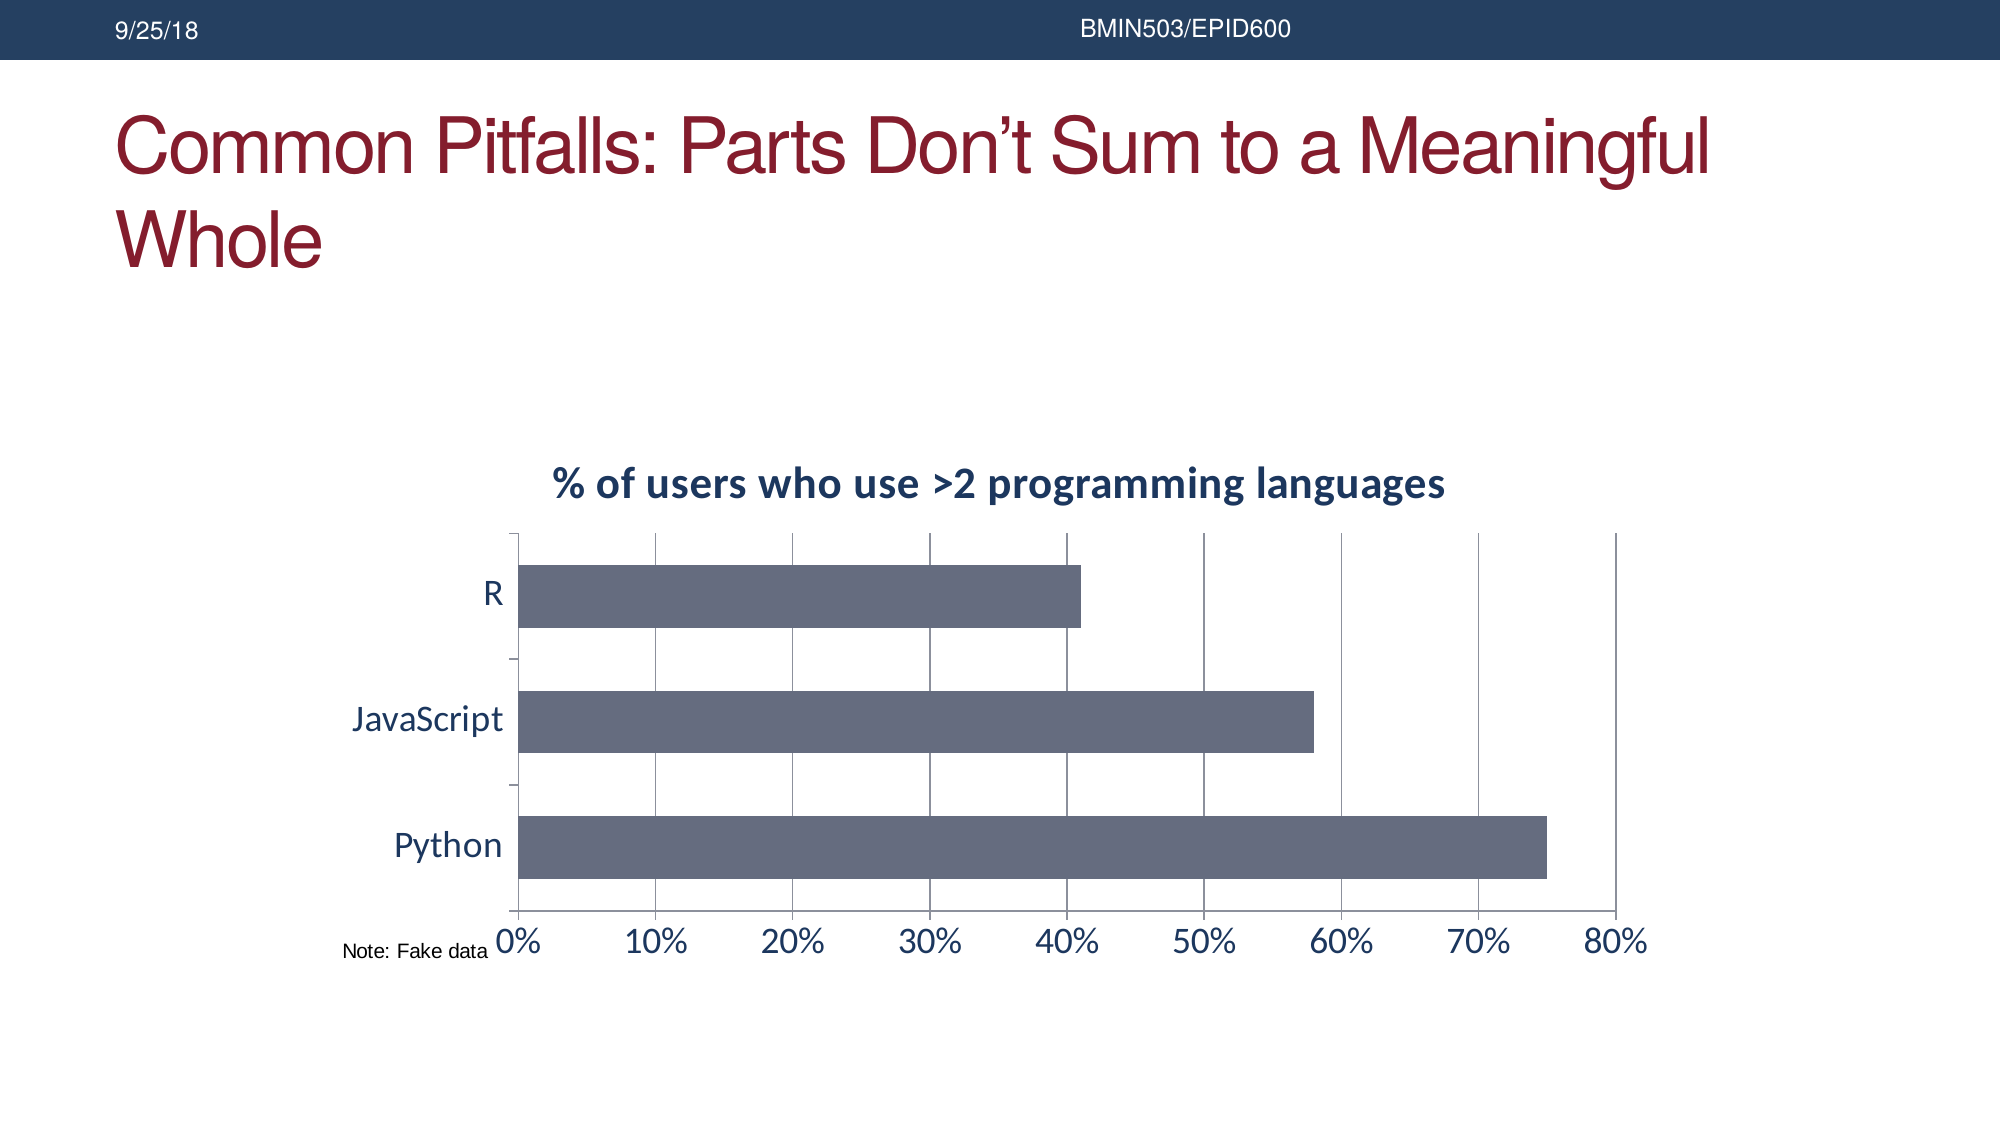

9/25/18
BMIN503/EPID600
# Common Pitfalls: Parts Don’t Sum to a Meaningful Whole

### Chart: % of users who use >2 programming languages

| Category | Sales |
|---|---|
| Python | 0.75 |
| JavaScript | 0.58 |
| R | 0.41 |